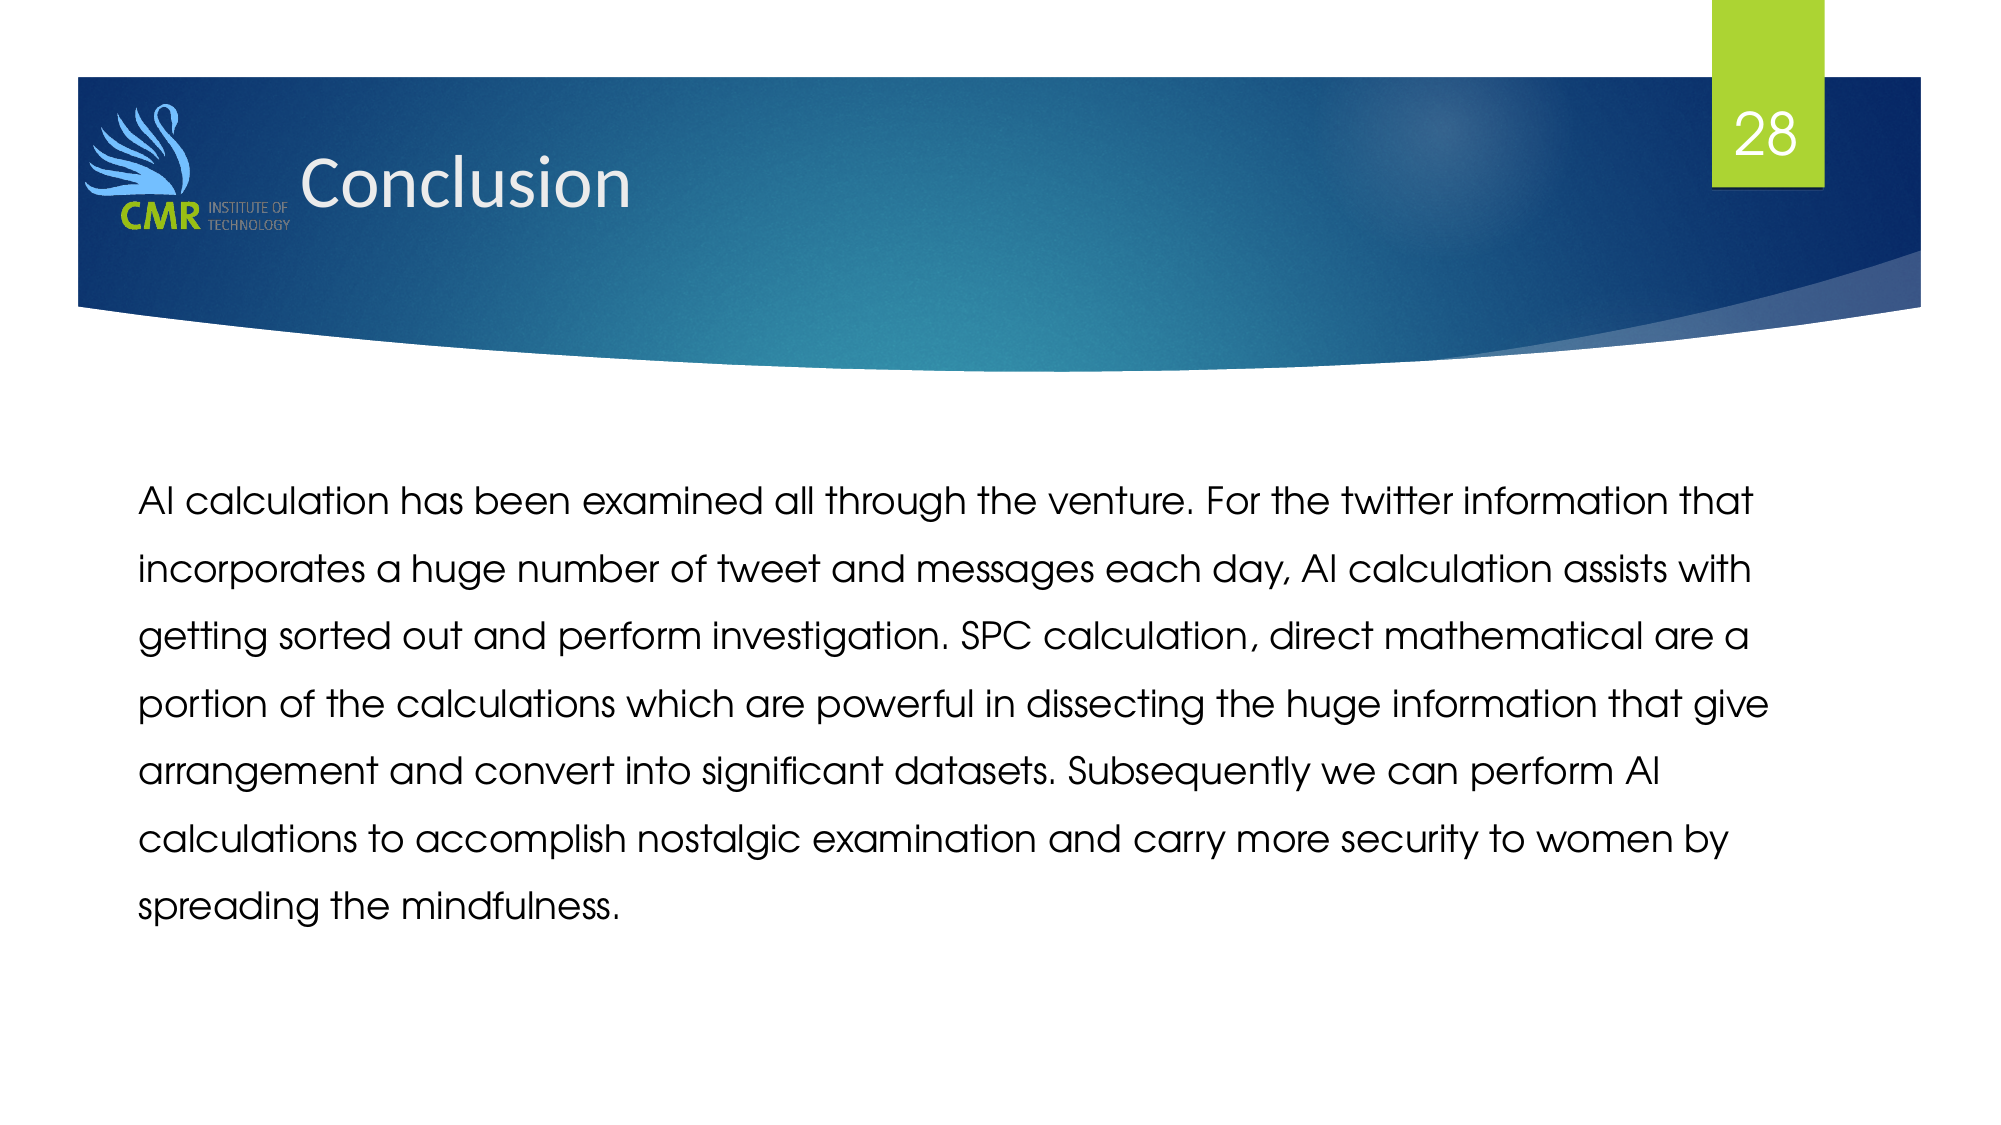

28
# Conclusion
AI calculation has been examined all through the venture. For the twitter information that incorporates a huge number of tweet and messages each day, AI calculation assists with getting sorted out and perform investigation. SPC calculation, direct mathematical are a portion of the calculations which are powerful in dissecting the huge information that give arrangement and convert into significant datasets. Subsequently we can perform AI calculations to accomplish nostalgic examination and carry more security to women by spreading the mindfulness.